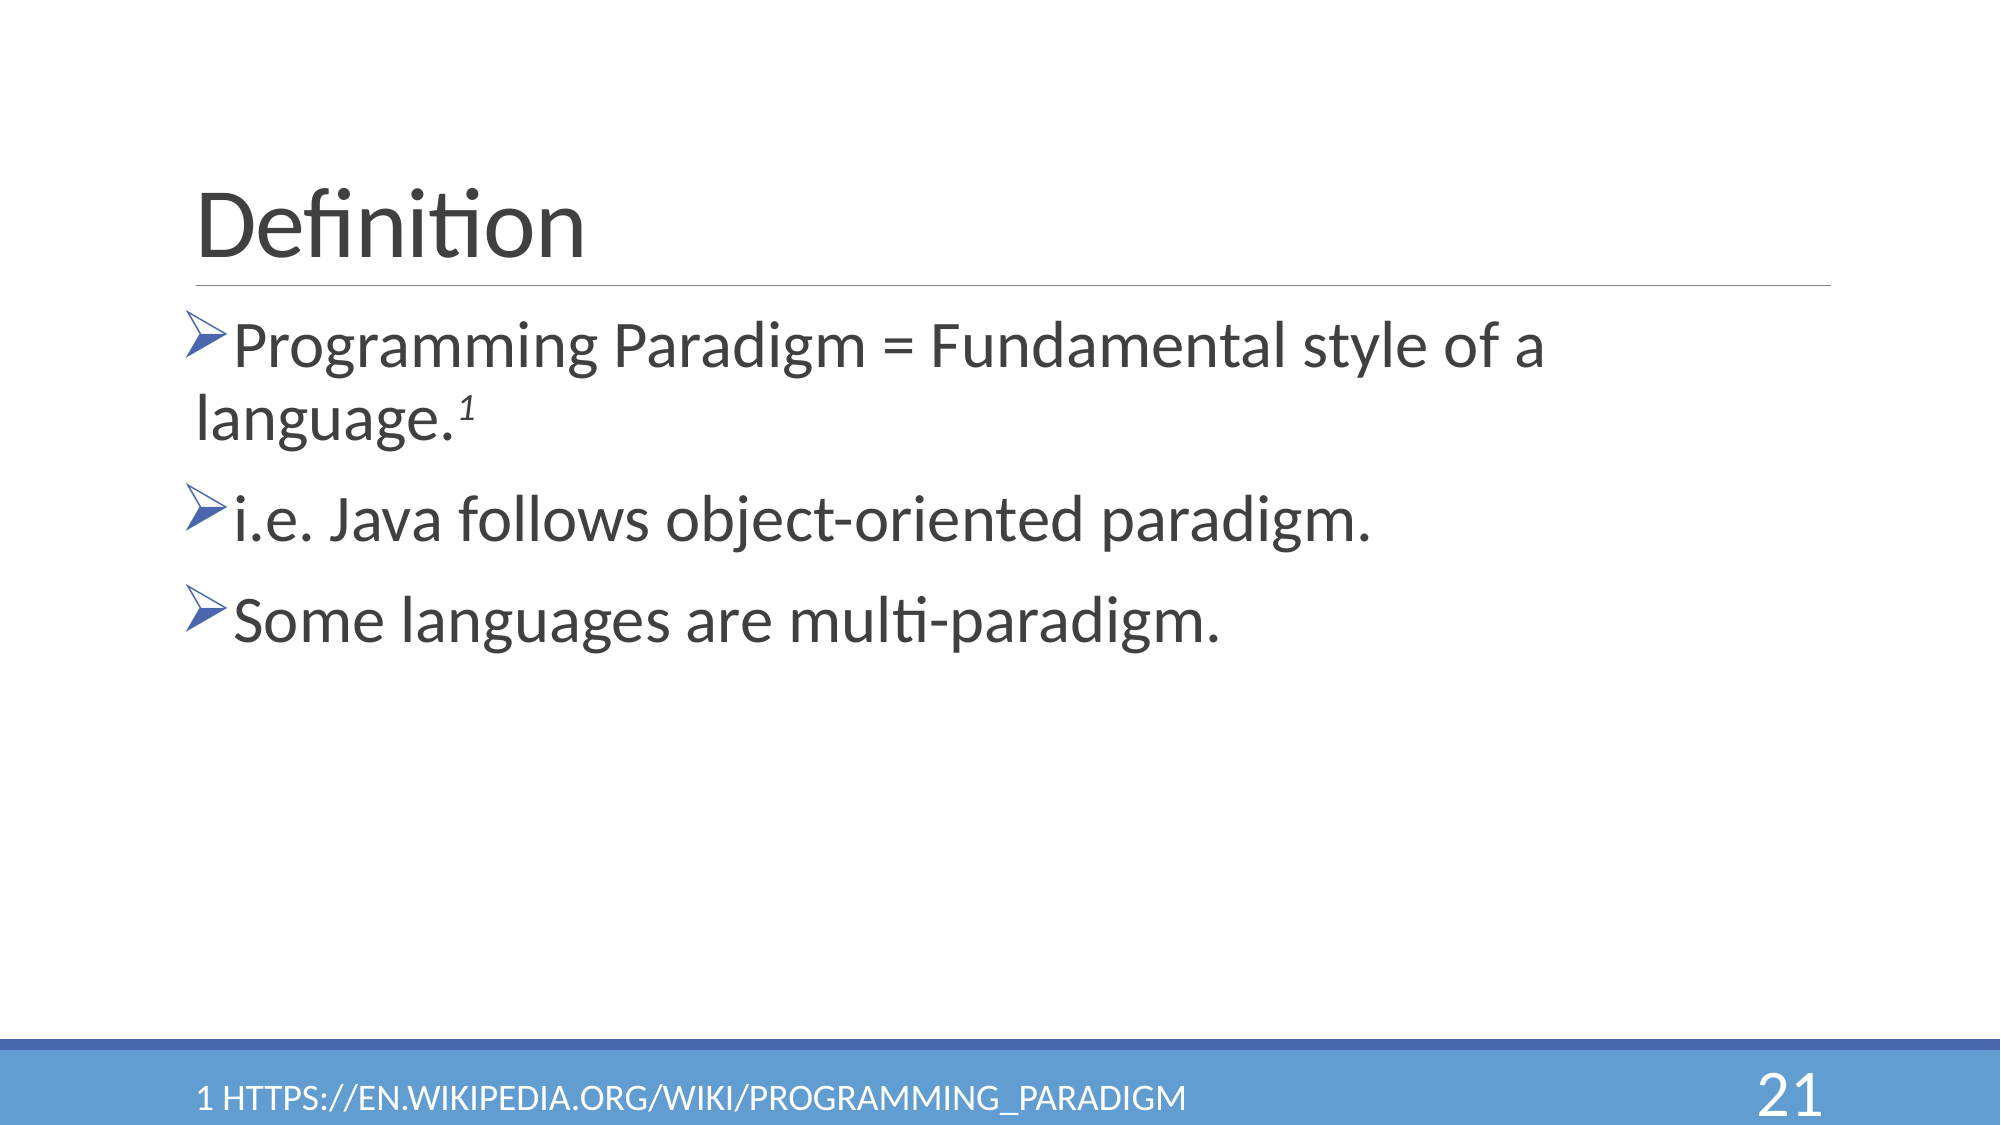

# Definition
Programming Paradigm = Fundamental style of a language.1
i.e. Java follows object-oriented paradigm.
Some languages are multi-paradigm.
21
1 https://en.wikipedia.org/wiki/Programming_paradigm